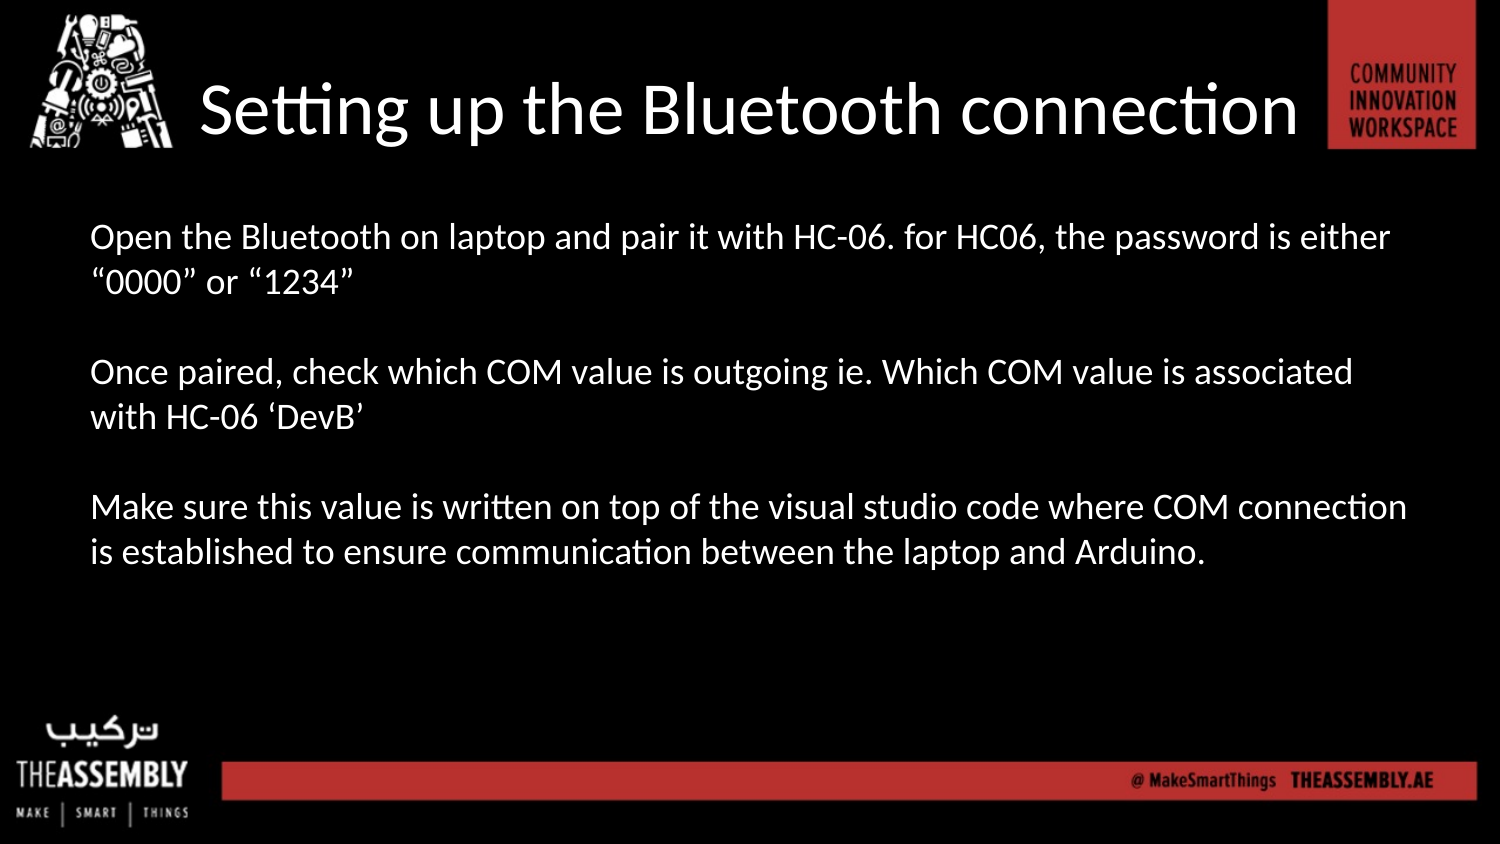

# Setting up the Bluetooth connection
Open the Bluetooth on laptop and pair it with HC-06. for HC06, the password is either “0000” or “1234”

Once paired, check which COM value is outgoing ie. Which COM value is associated with HC-06 ‘DevB’

Make sure this value is written on top of the visual studio code where COM connection is established to ensure communication between the laptop and Arduino.